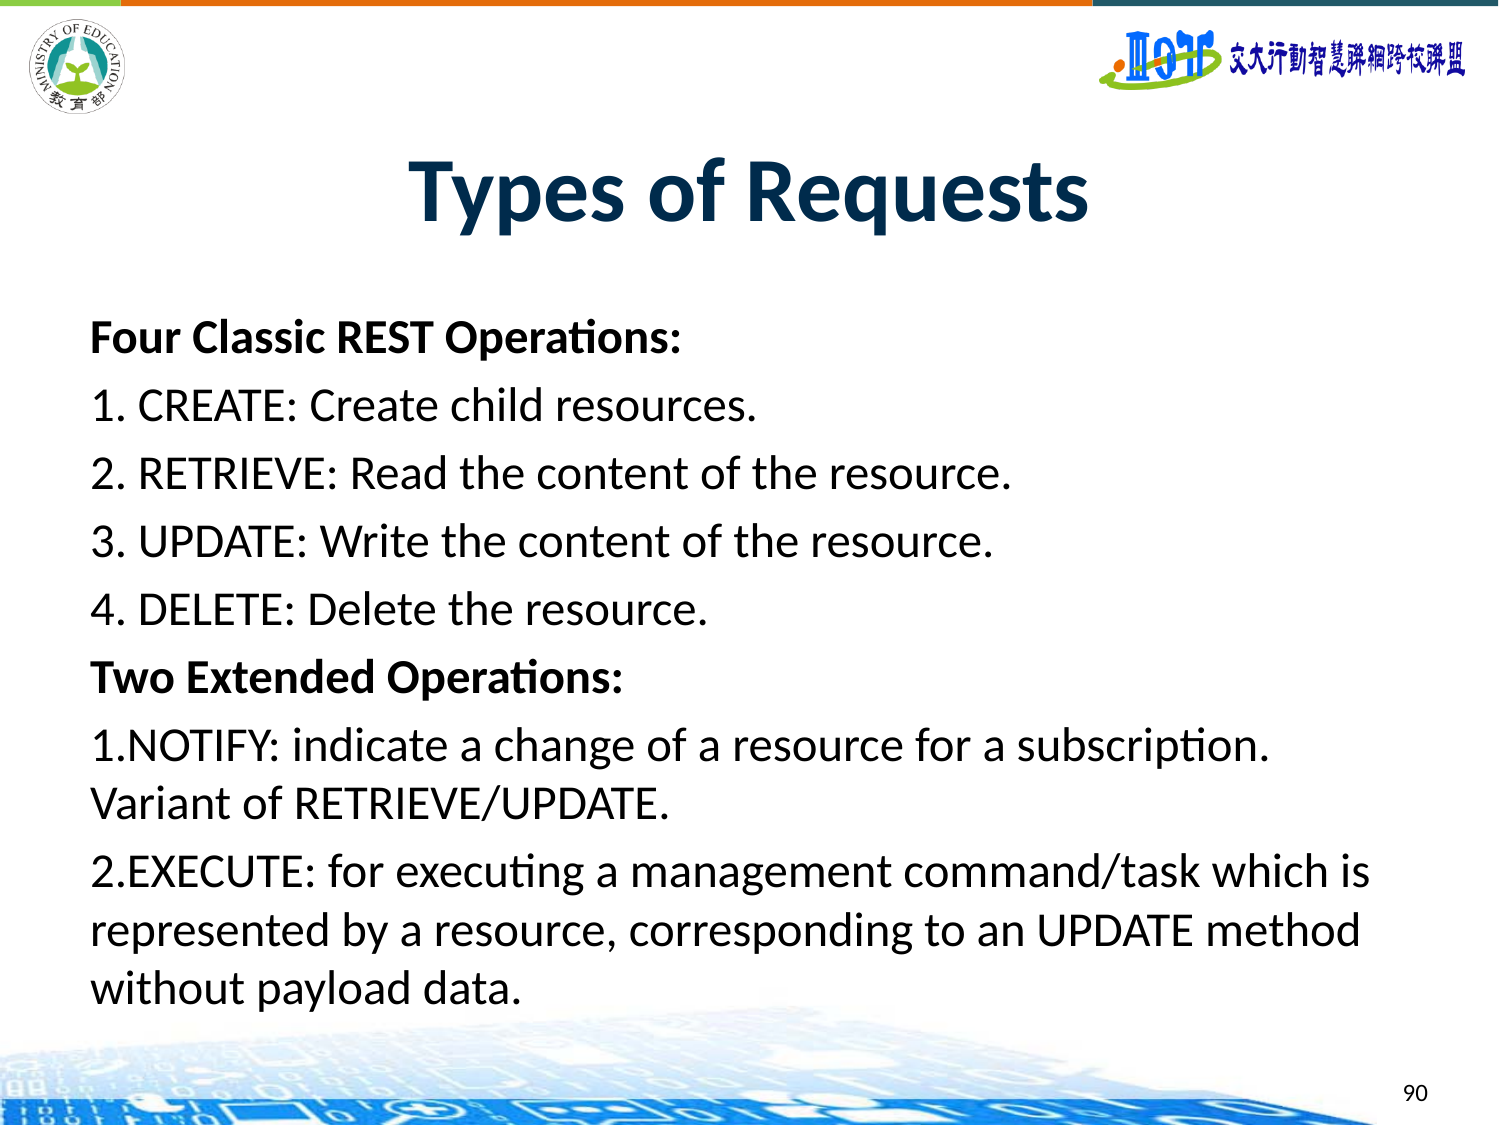

# Types of Requests
Four Classic REST Operations:
1. CREATE: Create child resources.
2. RETRIEVE: Read the content of the resource.
3. UPDATE: Write the content of the resource.
4. DELETE: Delete the resource.
Two Extended Operations:
1.NOTIFY: indicate a change of a resource for a subscription. Variant of RETRIEVE/UPDATE.
2.EXECUTE: for executing a management command/task which is represented by a resource, corresponding to an UPDATE method without payload data.
90